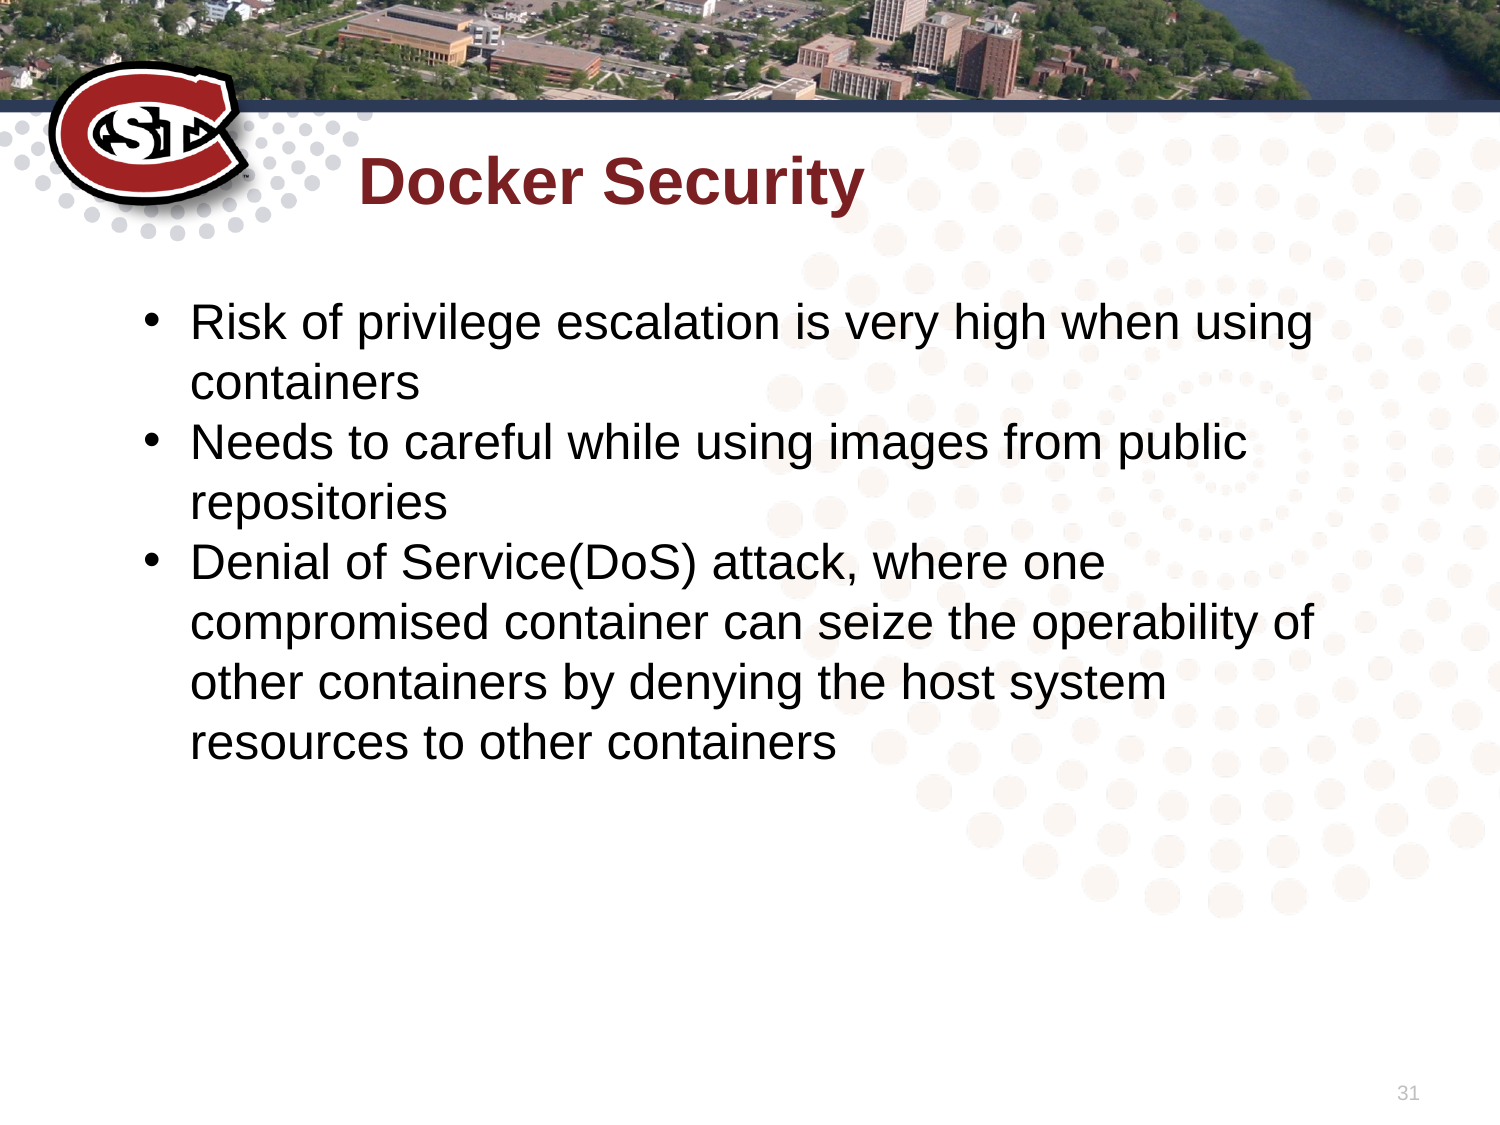

# Docker Security
Risk of privilege escalation is very high when using containers
Needs to careful while using images from public repositories
Denial of Service(DoS) attack, where one compromised container can seize the operability of other containers by denying the host system resources to other containers
31